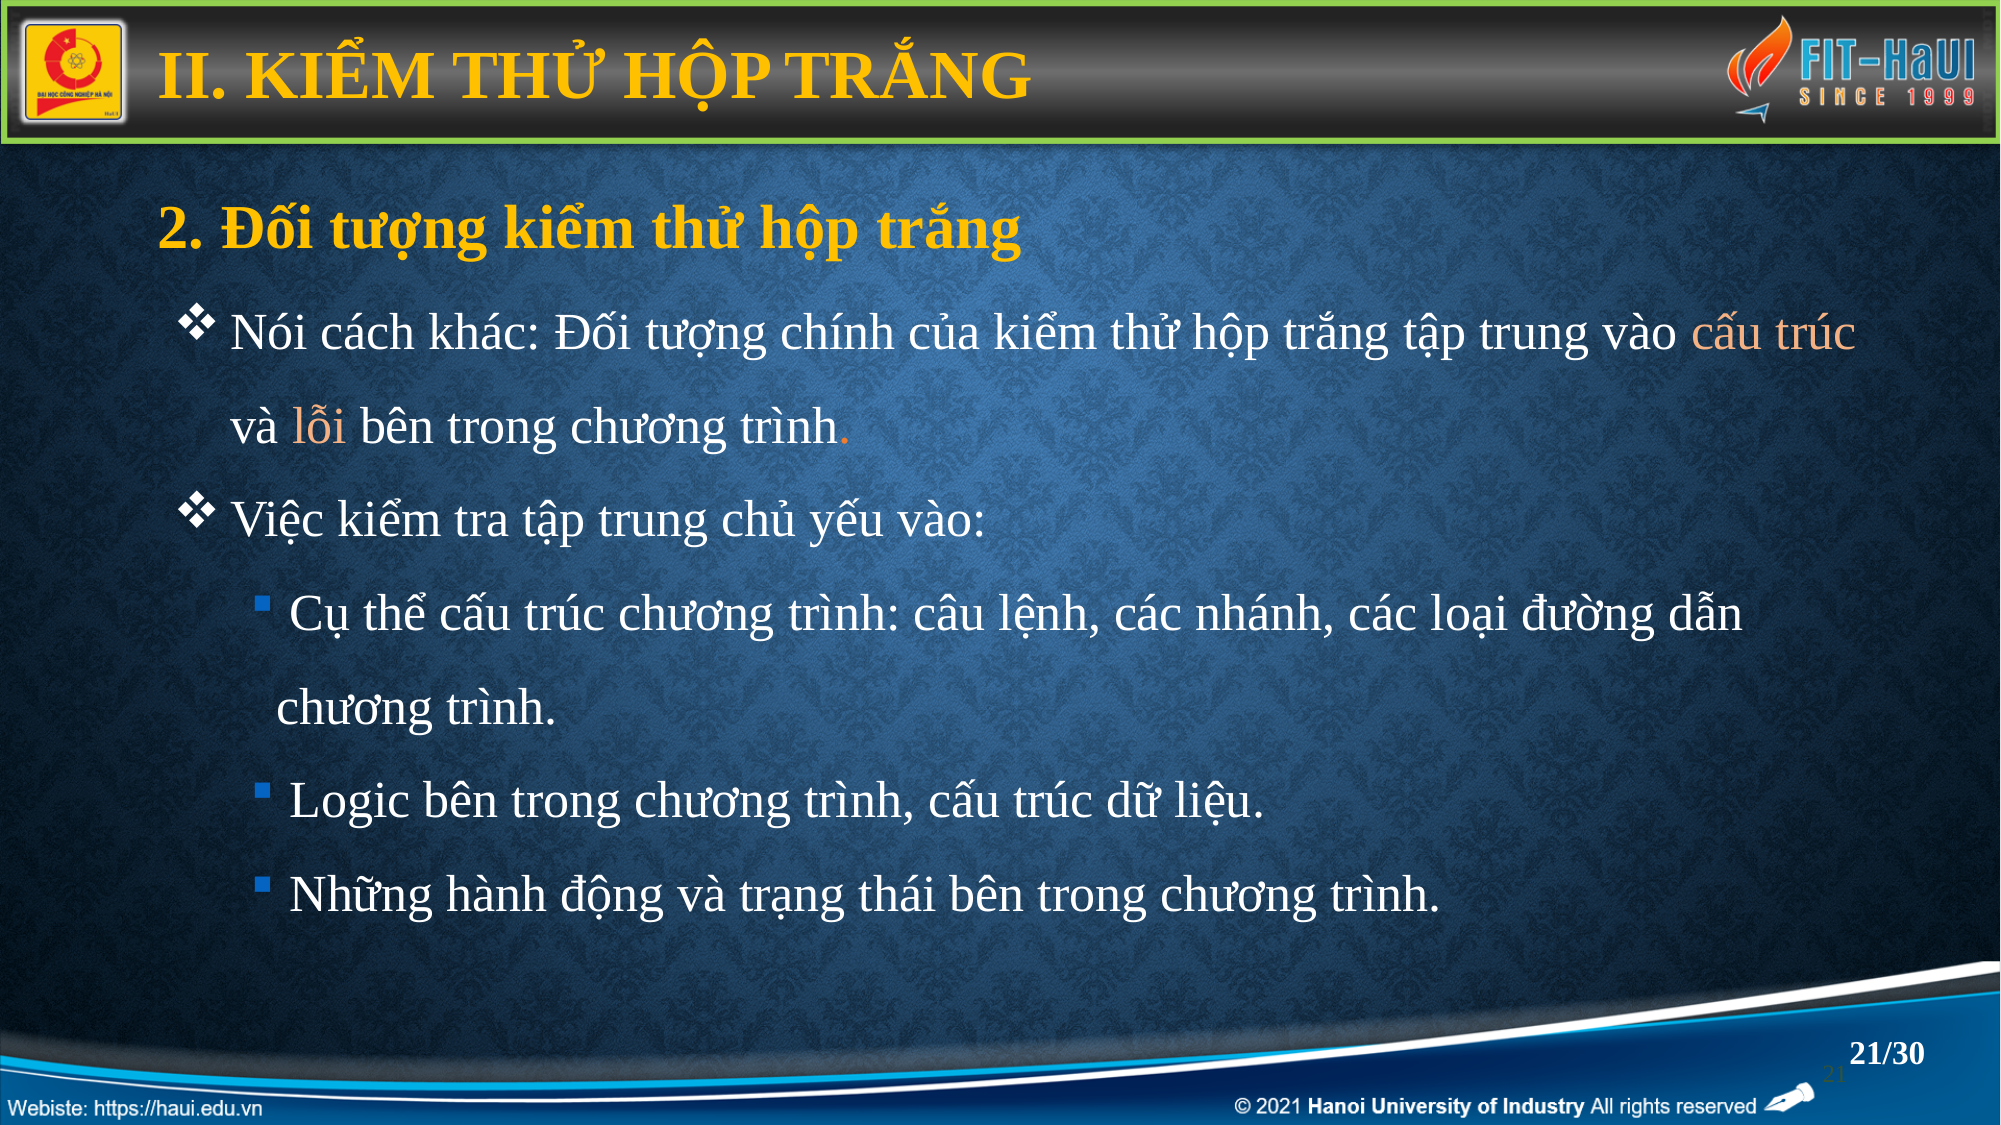

II. KIỂM THỬ HỘP TRẮNG
2. Đối tượng kiểm thử hộp trắng
Nói cách khác: Đối tượng chính của kiểm thử hộp trắng tập trung vào cấu trúc và lỗi bên trong chương trình.
Việc kiểm tra tập trung chủ yếu vào:
 Cụ thể cấu trúc chương trình: câu lệnh, các nhánh, các loại đường dẫn chương trình.
 Logic bên trong chương trình, cấu trúc dữ liệu.
 Những hành động và trạng thái bên trong chương trình.

21/30
21